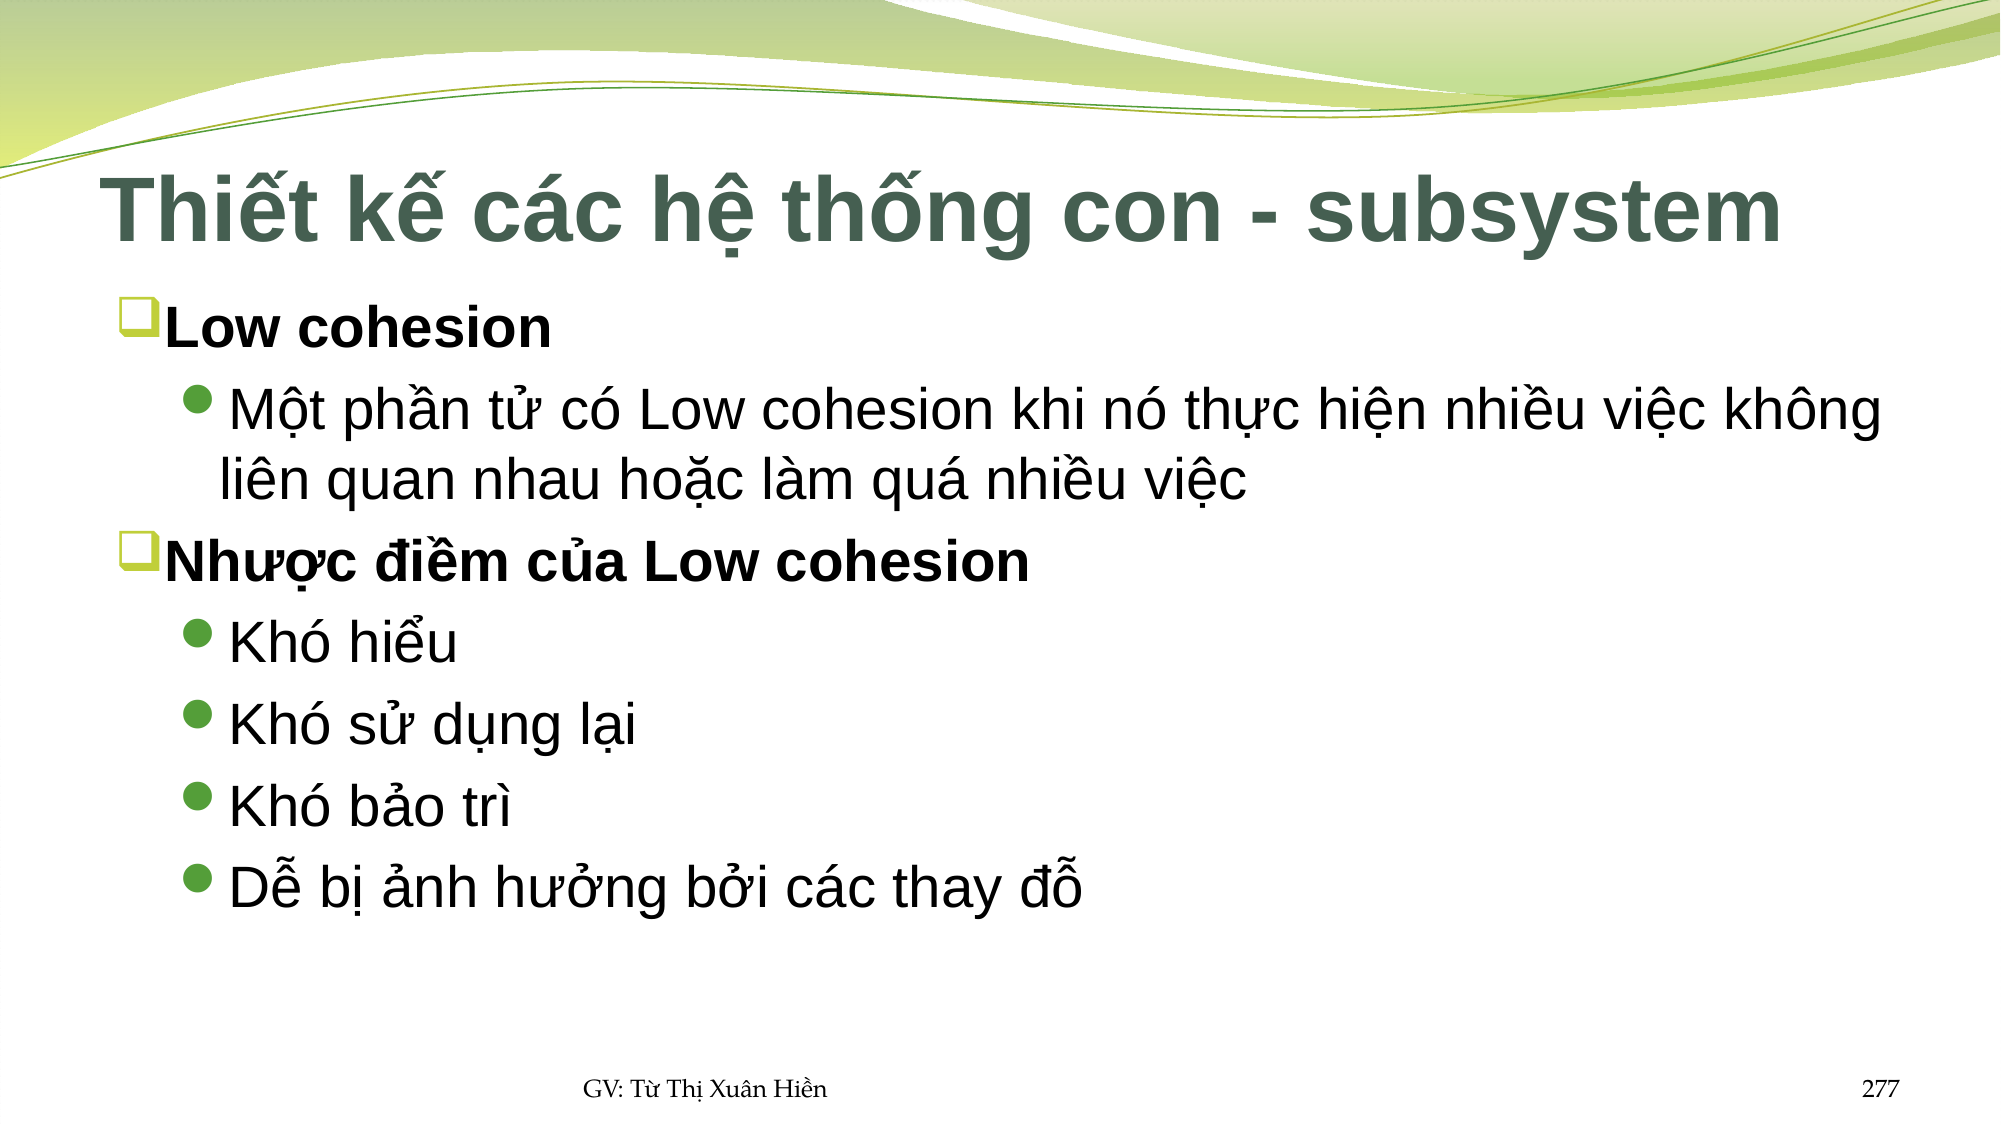

# Thiết kế các hệ thống con - subsystem
Low cohesion
Một phần tử có Low cohesion khi nó thực hiện nhiều việc không liên quan nhau hoặc làm quá nhiều việc
Nhược điềm của Low cohesion
Khó hiểu
Khó sử dụng lại
Khó bảo trì
Dễ bị ảnh hưởng bởi các thay đỗ
GV: Từ Thị Xuân Hiền
277